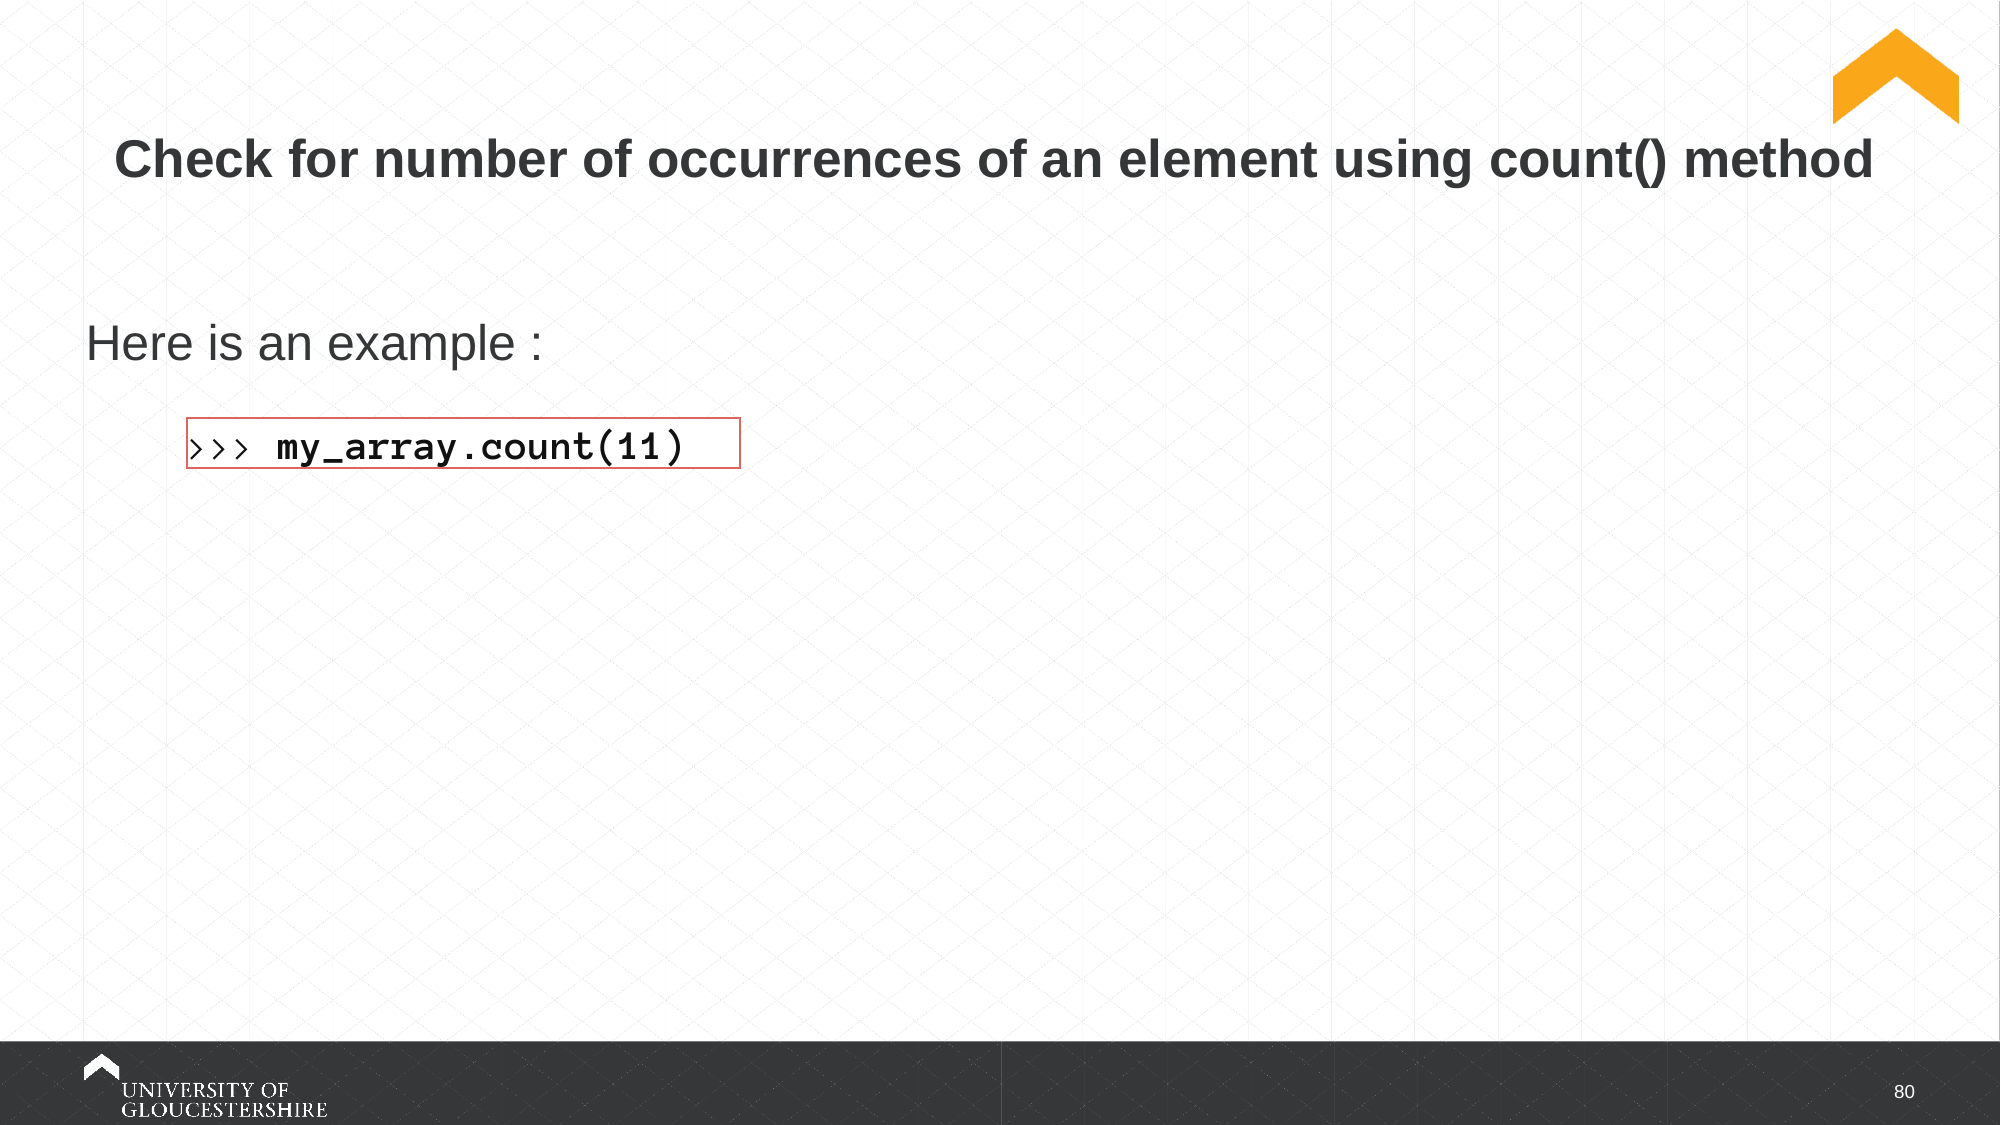

# Check for number of occurrences of an element using count() method
Here is an example :

>>> my_array.count(11)